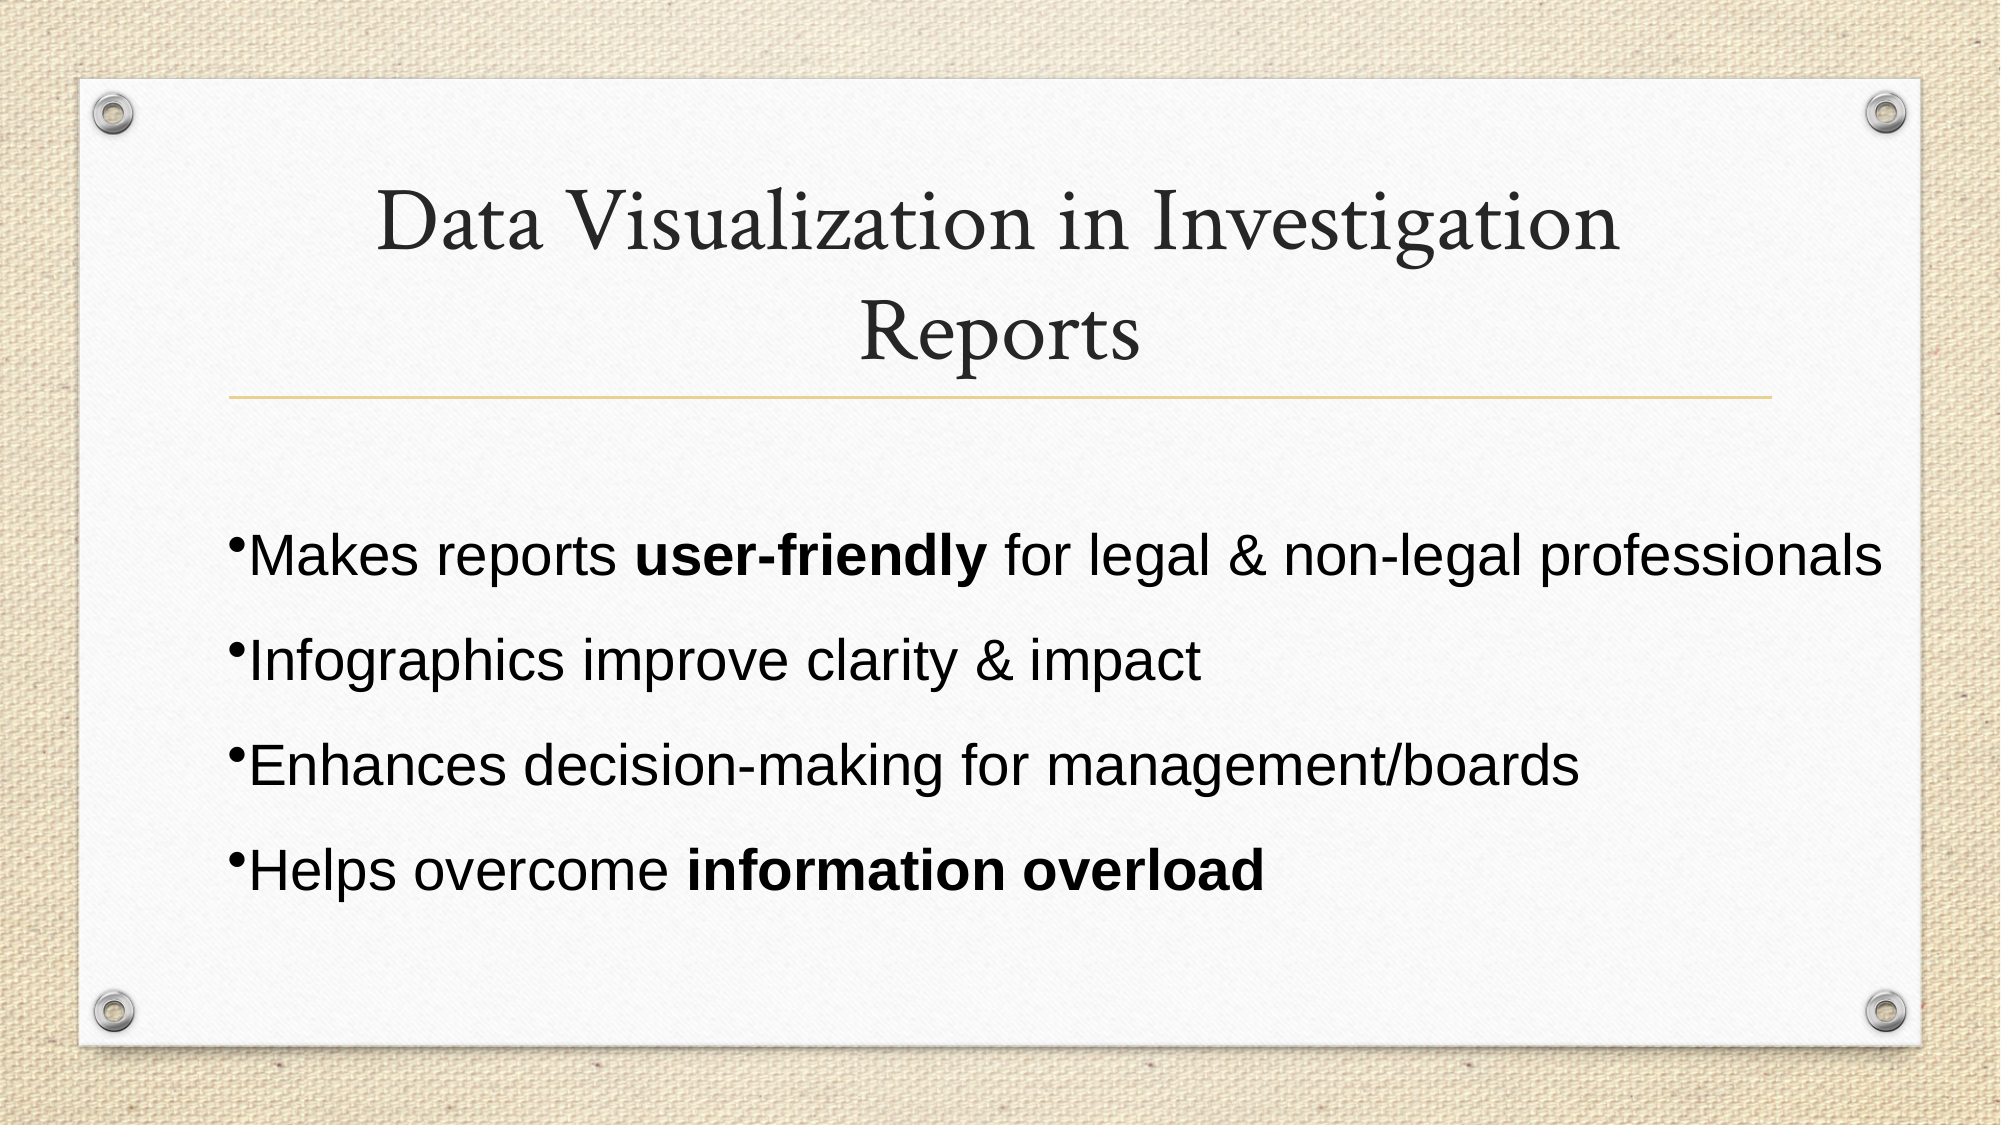

# Data Visualization in Investigation Reports
Makes reports user-friendly for legal & non-legal professionals
Infographics improve clarity & impact
Enhances decision-making for management/boards
Helps overcome information overload